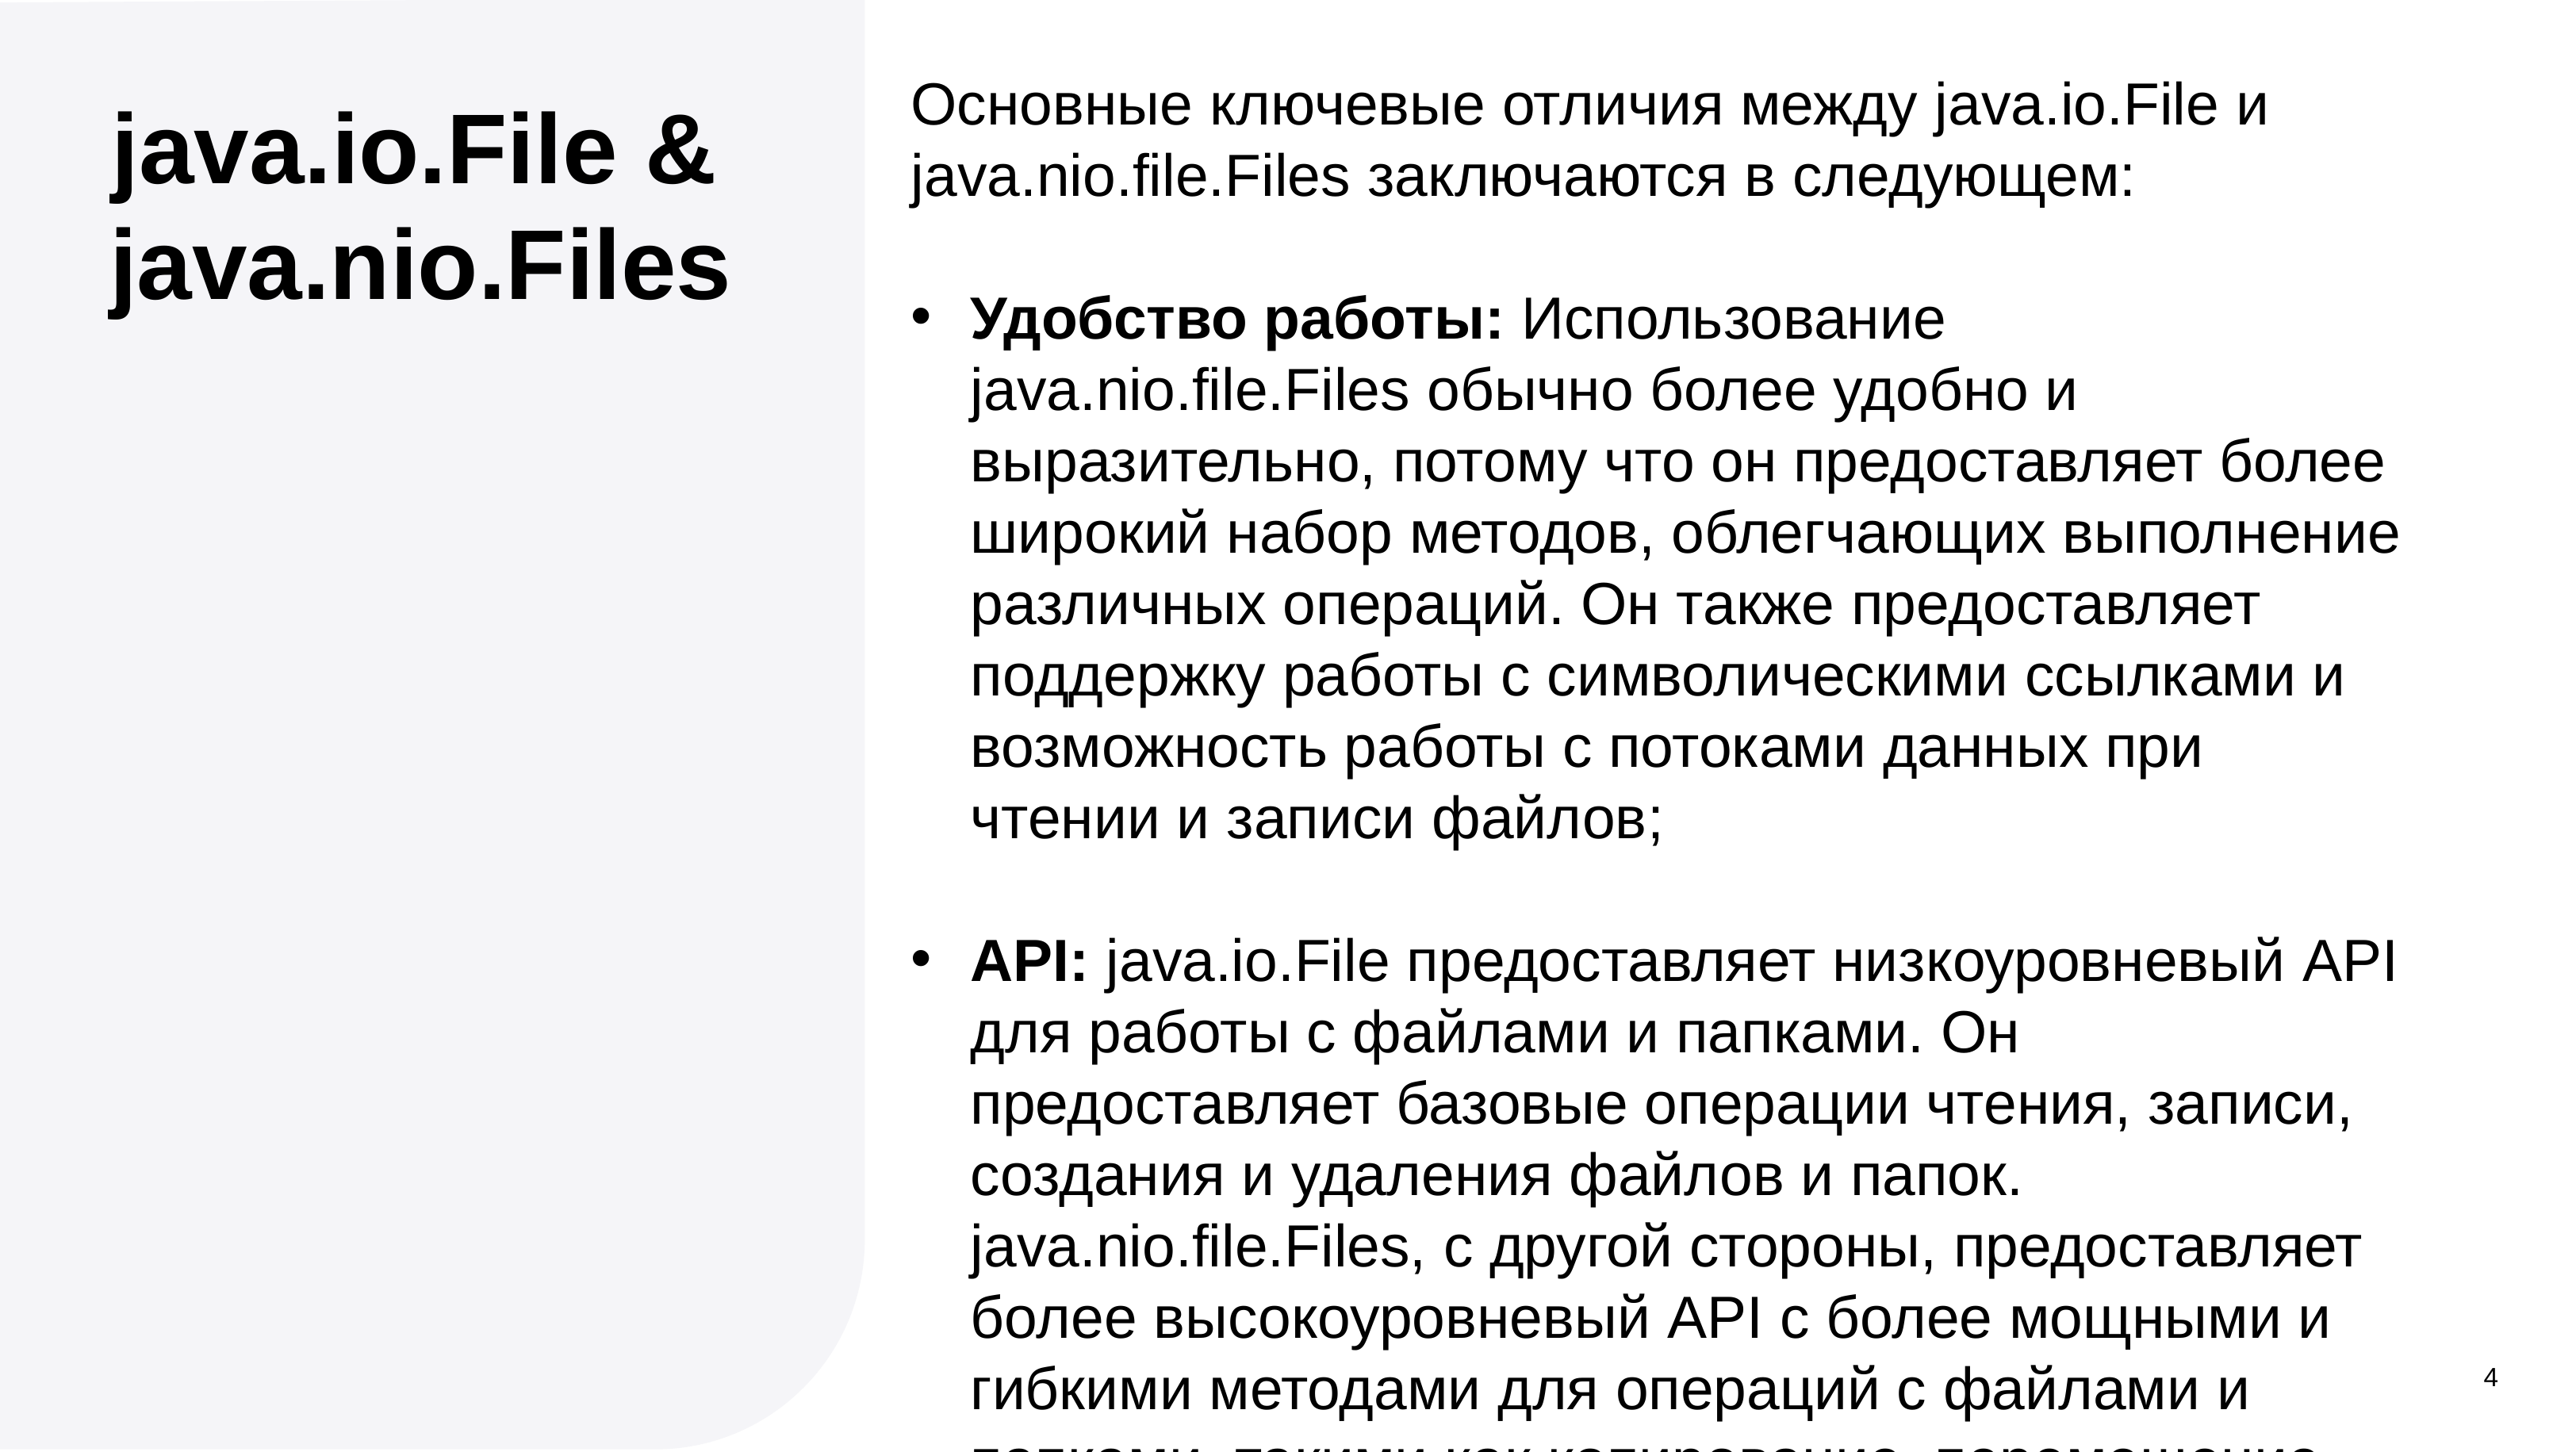

Основные ключевые отличия между java.io.File и java.nio.file.Files заключаются в следующем:

Удобство работы: Использование java.nio.file.Files обычно более удобно и выразительно, потому что он предоставляет более широкий набор методов, облегчающих выполнение различных операций. Он также предоставляет поддержку работы с символическими ссылками и возможность работы с потоками данных при чтении и записи файлов;

API: java.io.File предоставляет низкоуровневый API для работы с файлами и папками. Он предоставляет базовые операции чтения, записи, создания и удаления файлов и папок. java.nio.file.Files, с другой стороны, предоставляет более высокоуровневый API с более мощными и гибкими методами для операций с файлами и папками, такими как копирование, перемещение, удаление, а также работу с атрибутами файлов;
java.io.File & java.nio.Files
4